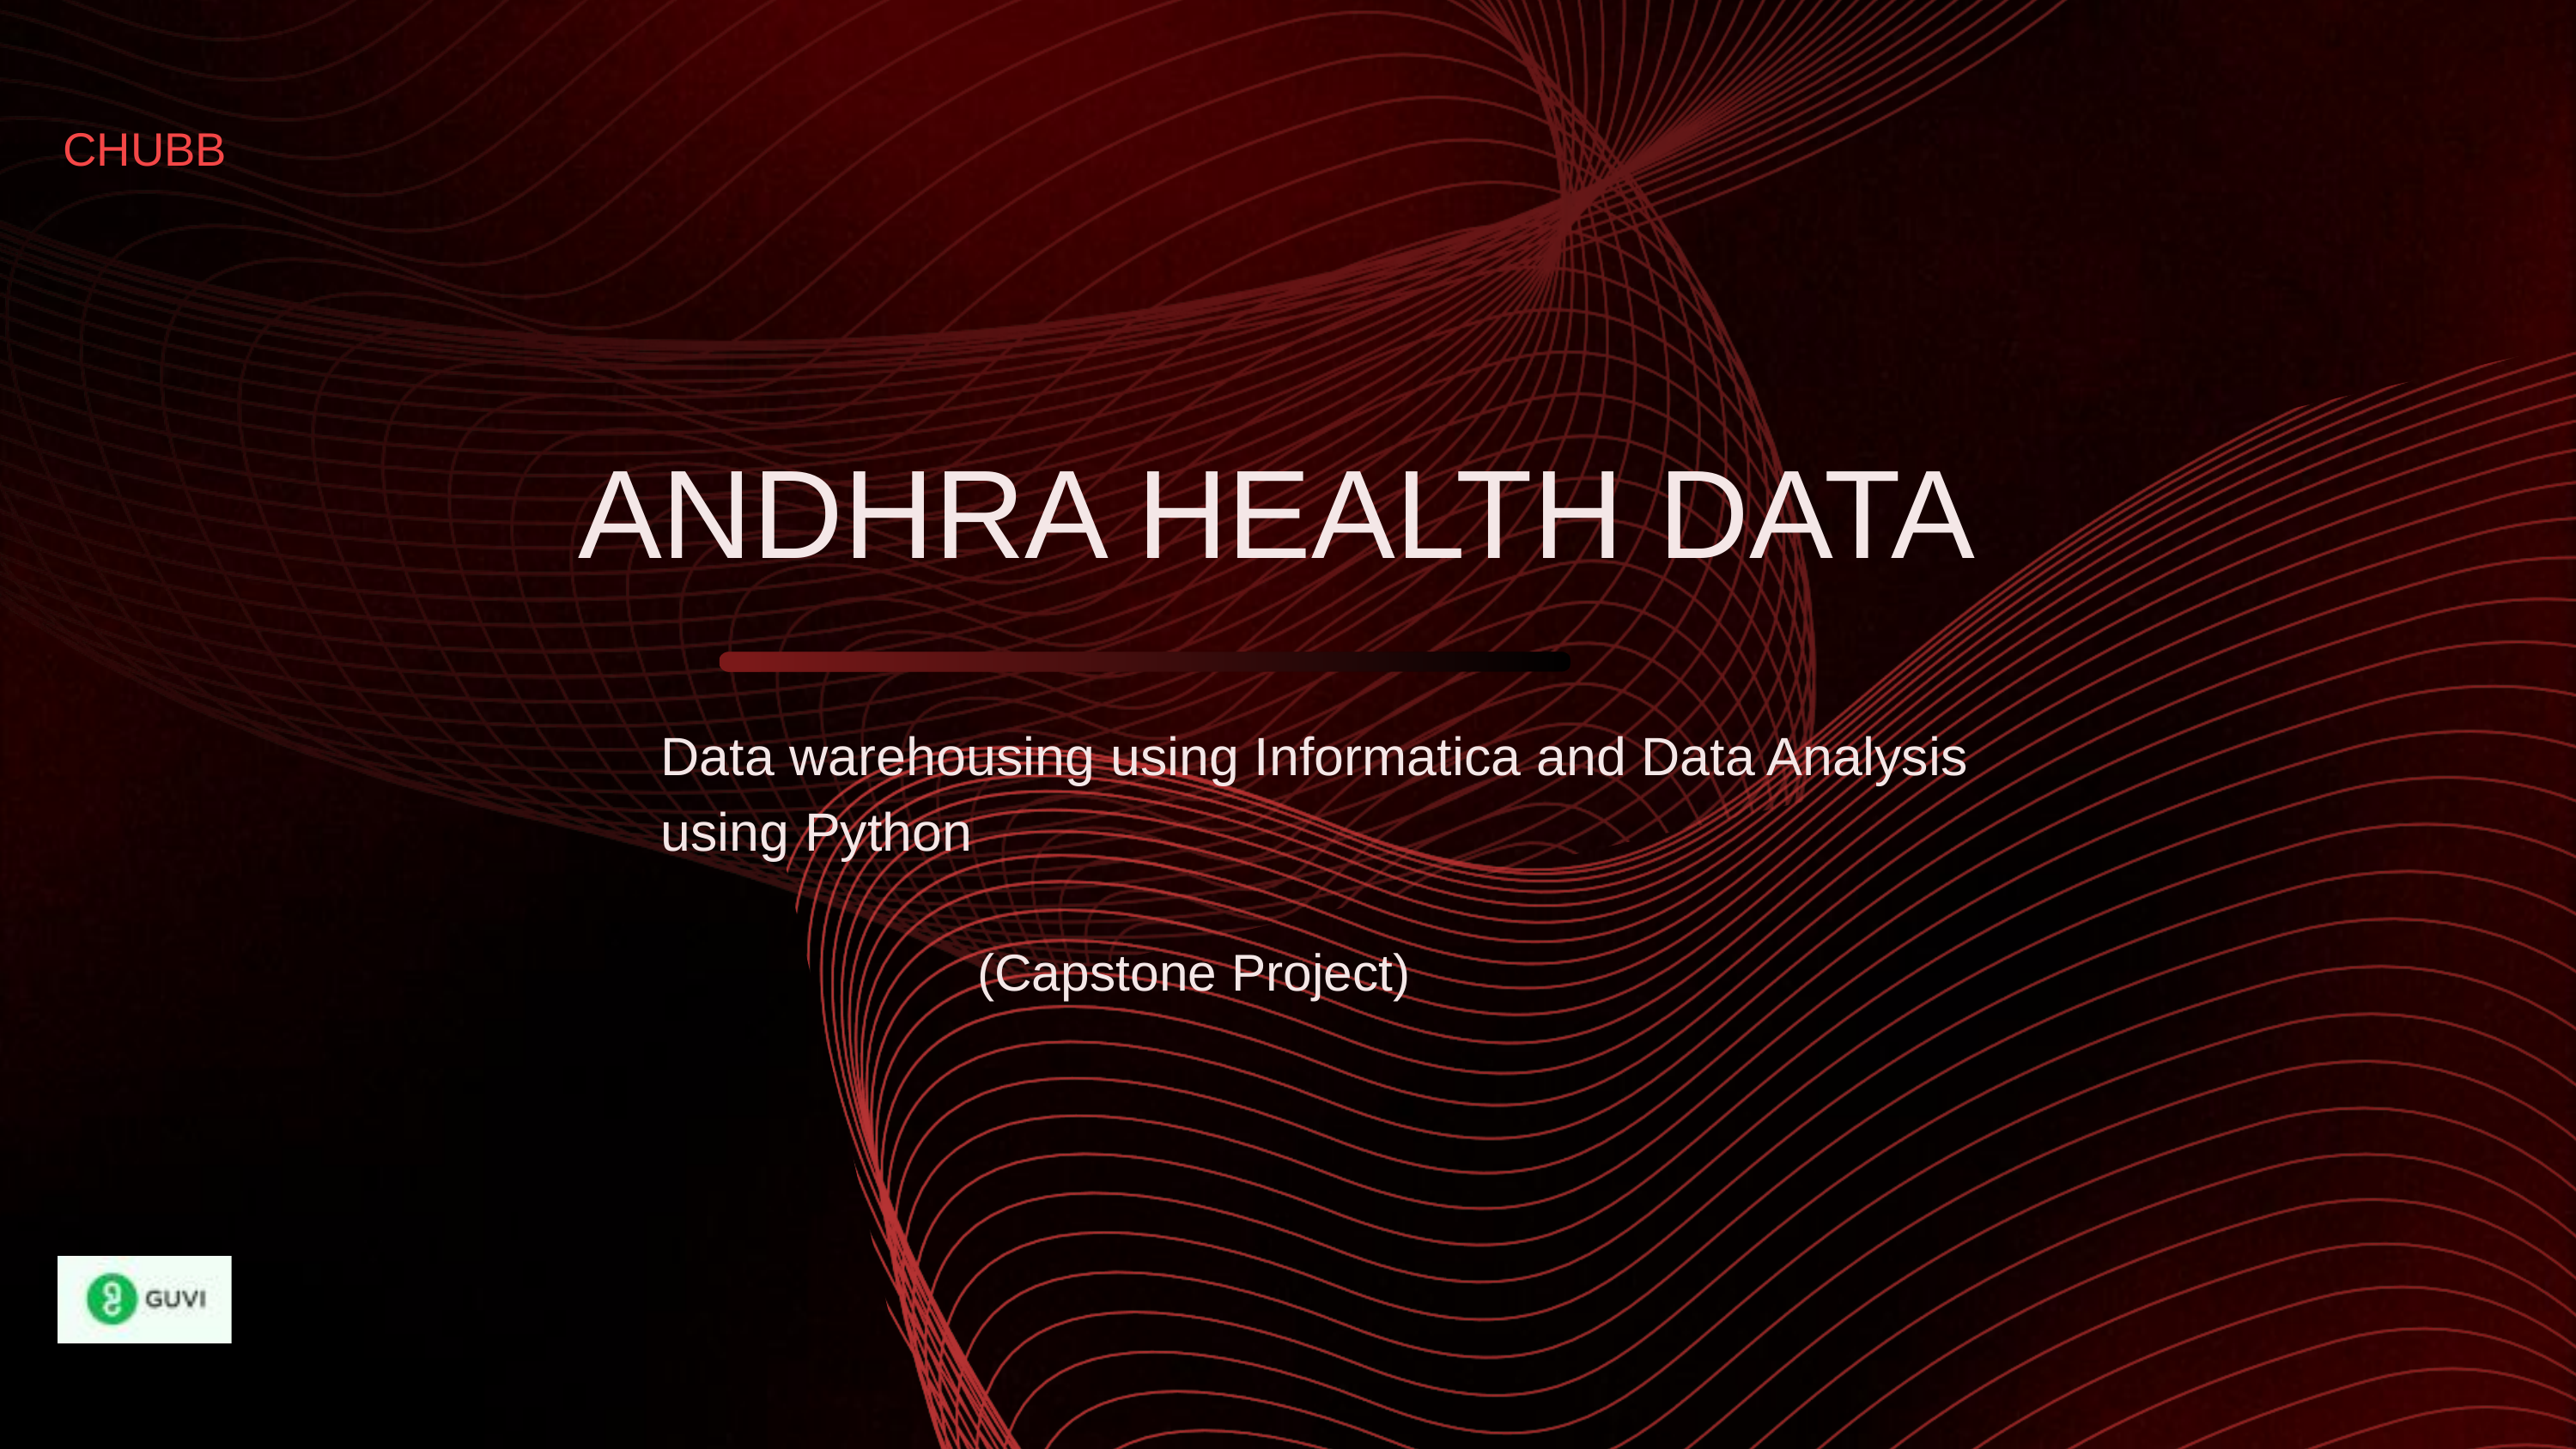

CHUBB

ANDHRA HEALTH DATA

Data warehousing using Informatica and Data Analysis using Python
(Capstone Project)